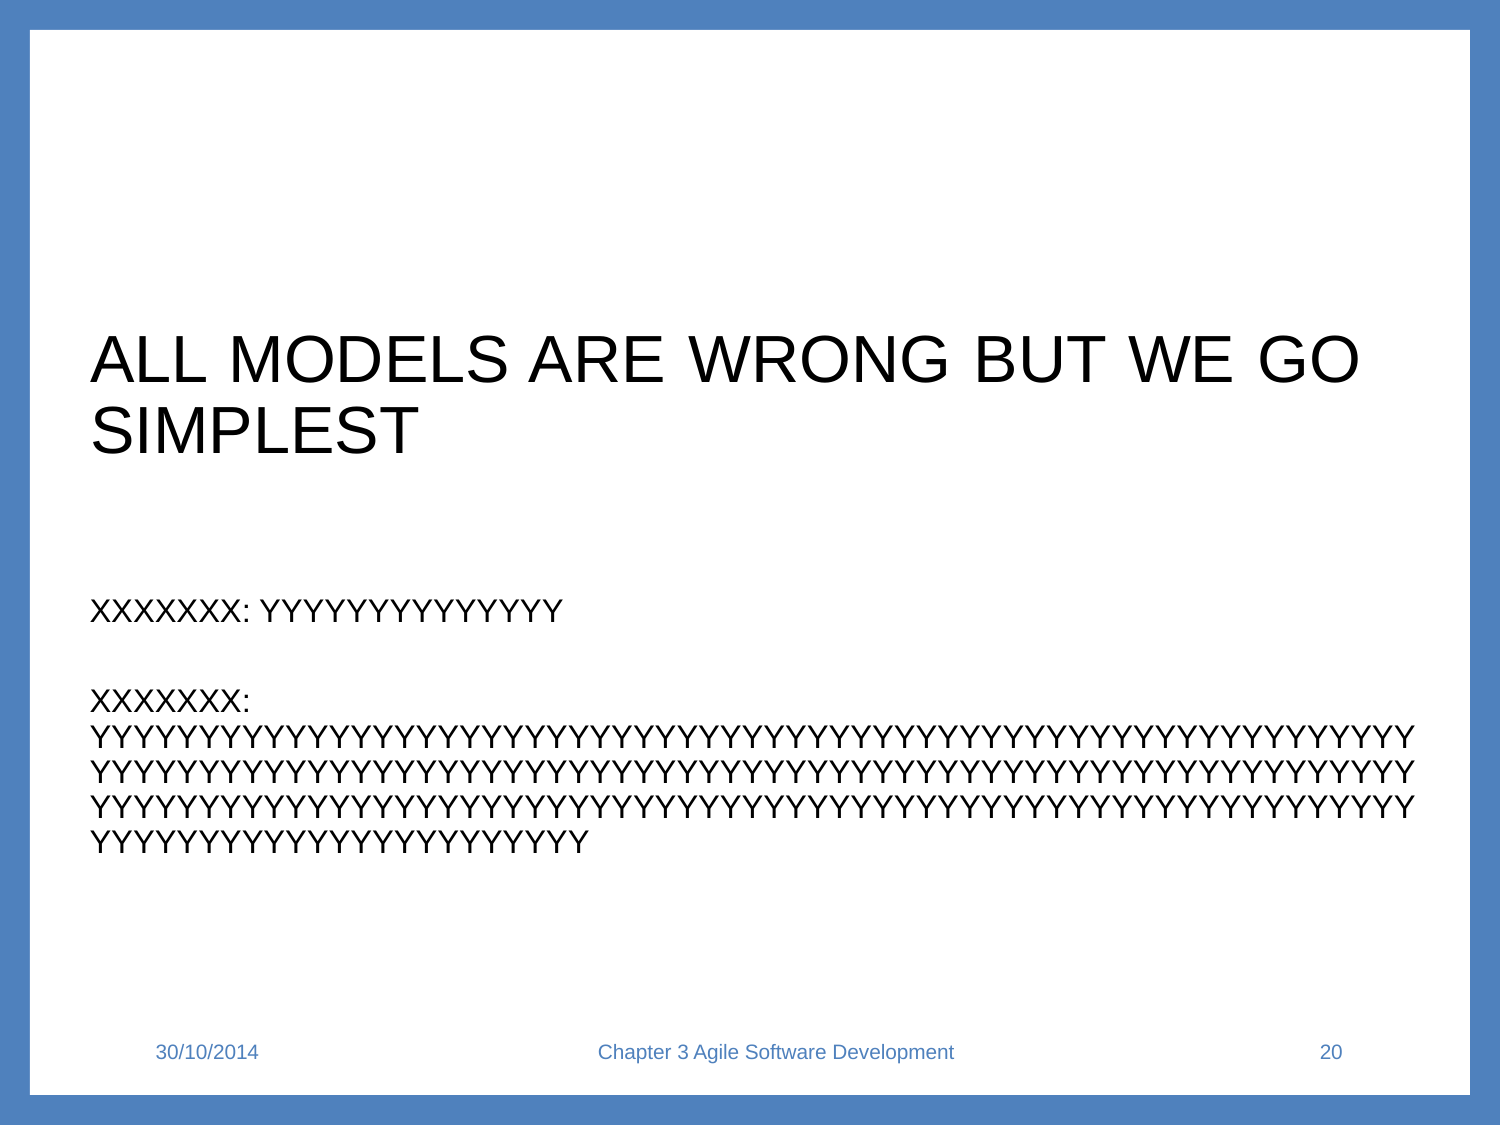

#
ALL MODELS ARE WRONG BUT WE GO SIMPLEST
XXXXXXX: YYYYYYYYYYYYYY

XXXXXXX: YYYYYYYYYYYYYYYYYYYYYYYYYYYYYYYYYYYYYYYYYYYYYYYYYYYYYYYYYYYYYYYYYYYYYYYYYYYYYYYYYYYYYYYYYYYYYYYYYYYYYYYYYYYYYYYYYYYYYYYYYYYYYYYYYYYYYYYYYYYYYYYYYYYYYYYYYYYYYYYYYYYYYYYYYYYYYYYYYYYYYYYYYYYYYYYYYYYYYYYYYYYYYY
30/10/2014
Chapter 3 Agile Software Development
20